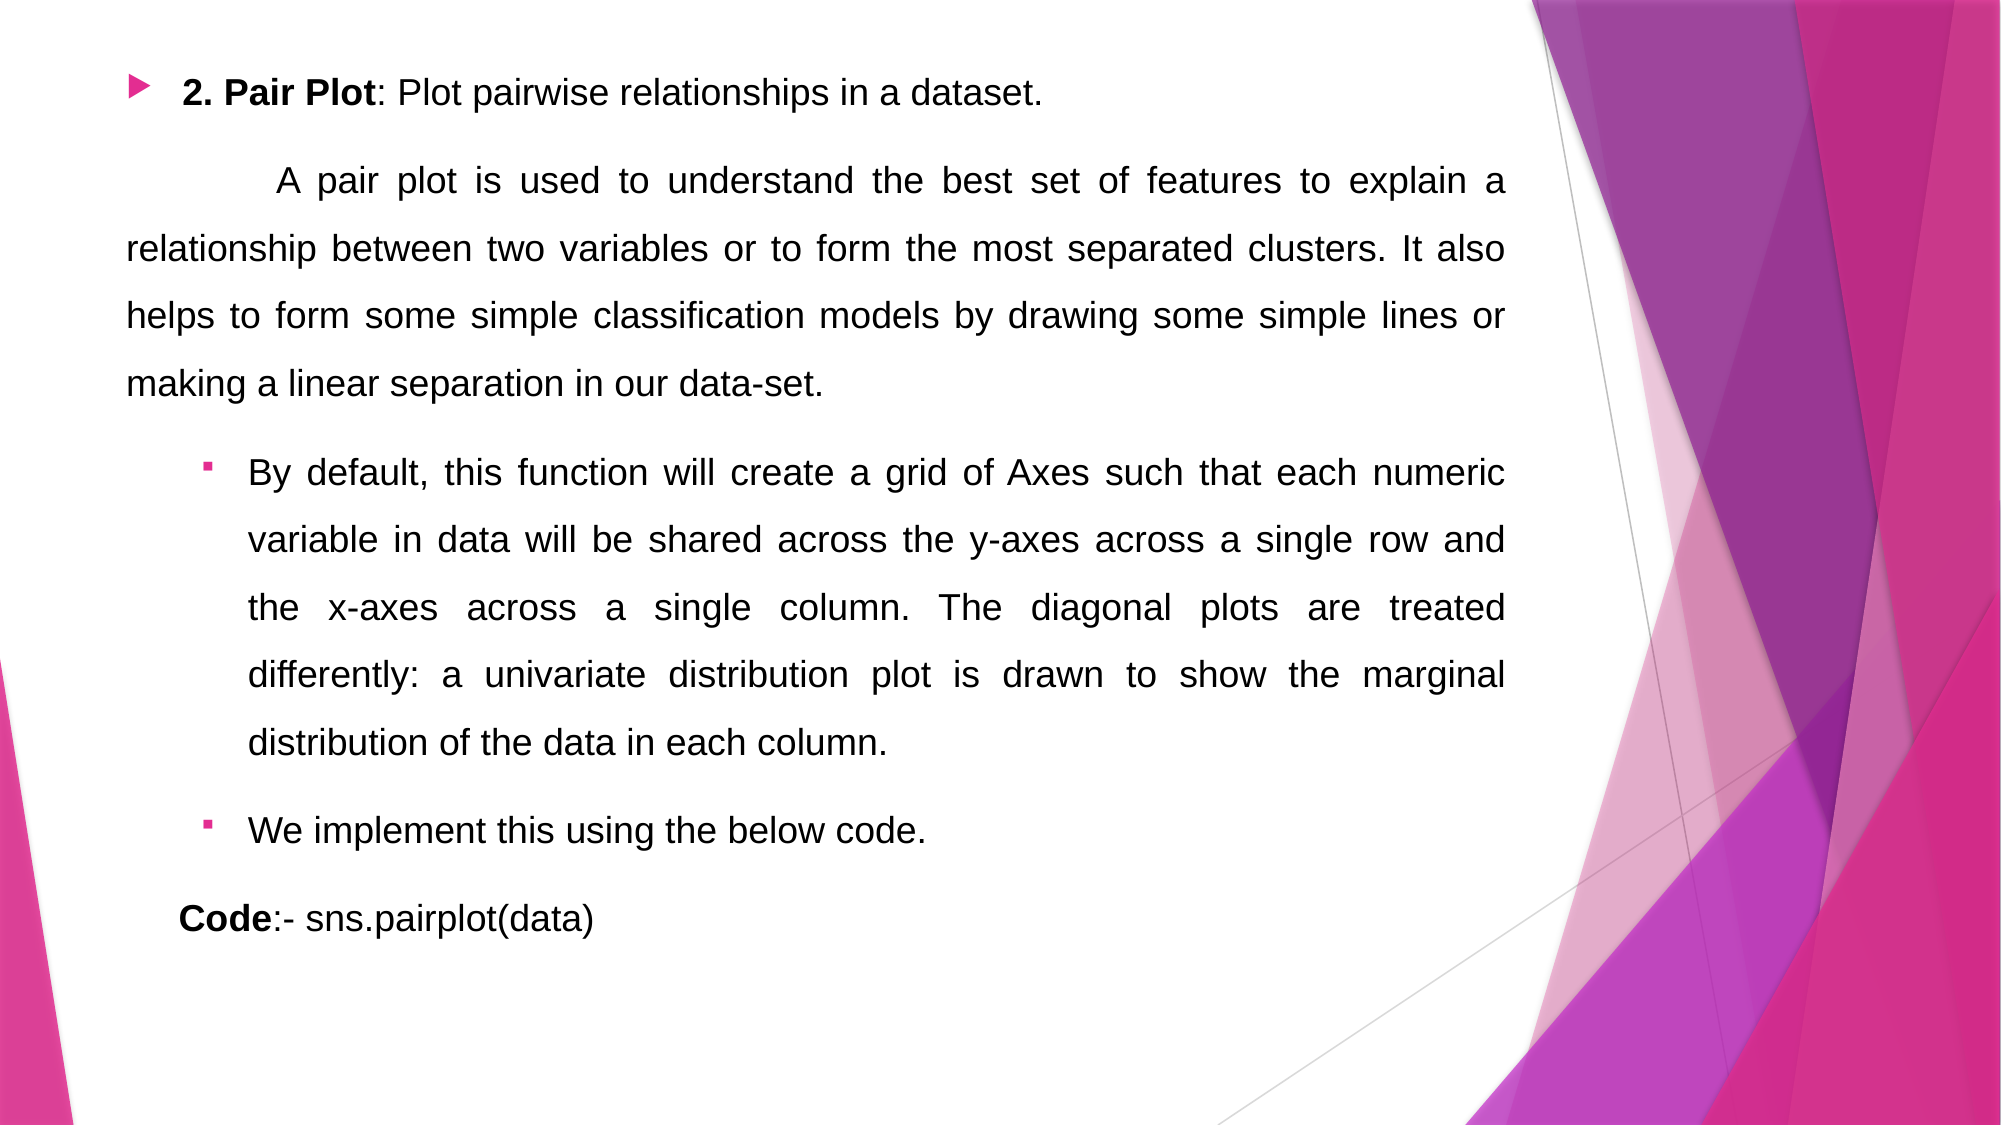

2. Pair Plot: Plot pairwise relationships in a dataset.
	A pair plot is used to understand the best set of features to explain a relationship between two variables or to form the most separated clusters. It also helps to form some simple classification models by drawing some simple lines or making a linear separation in our data-set.
By default, this function will create a grid of Axes such that each numeric variable in data will be shared across the y-axes across a single row and the x-axes across a single column. The diagonal plots are treated differently: a univariate distribution plot is drawn to show the marginal distribution of the data in each column.
We implement this using the below code.
     Code:- sns.pairplot(data)